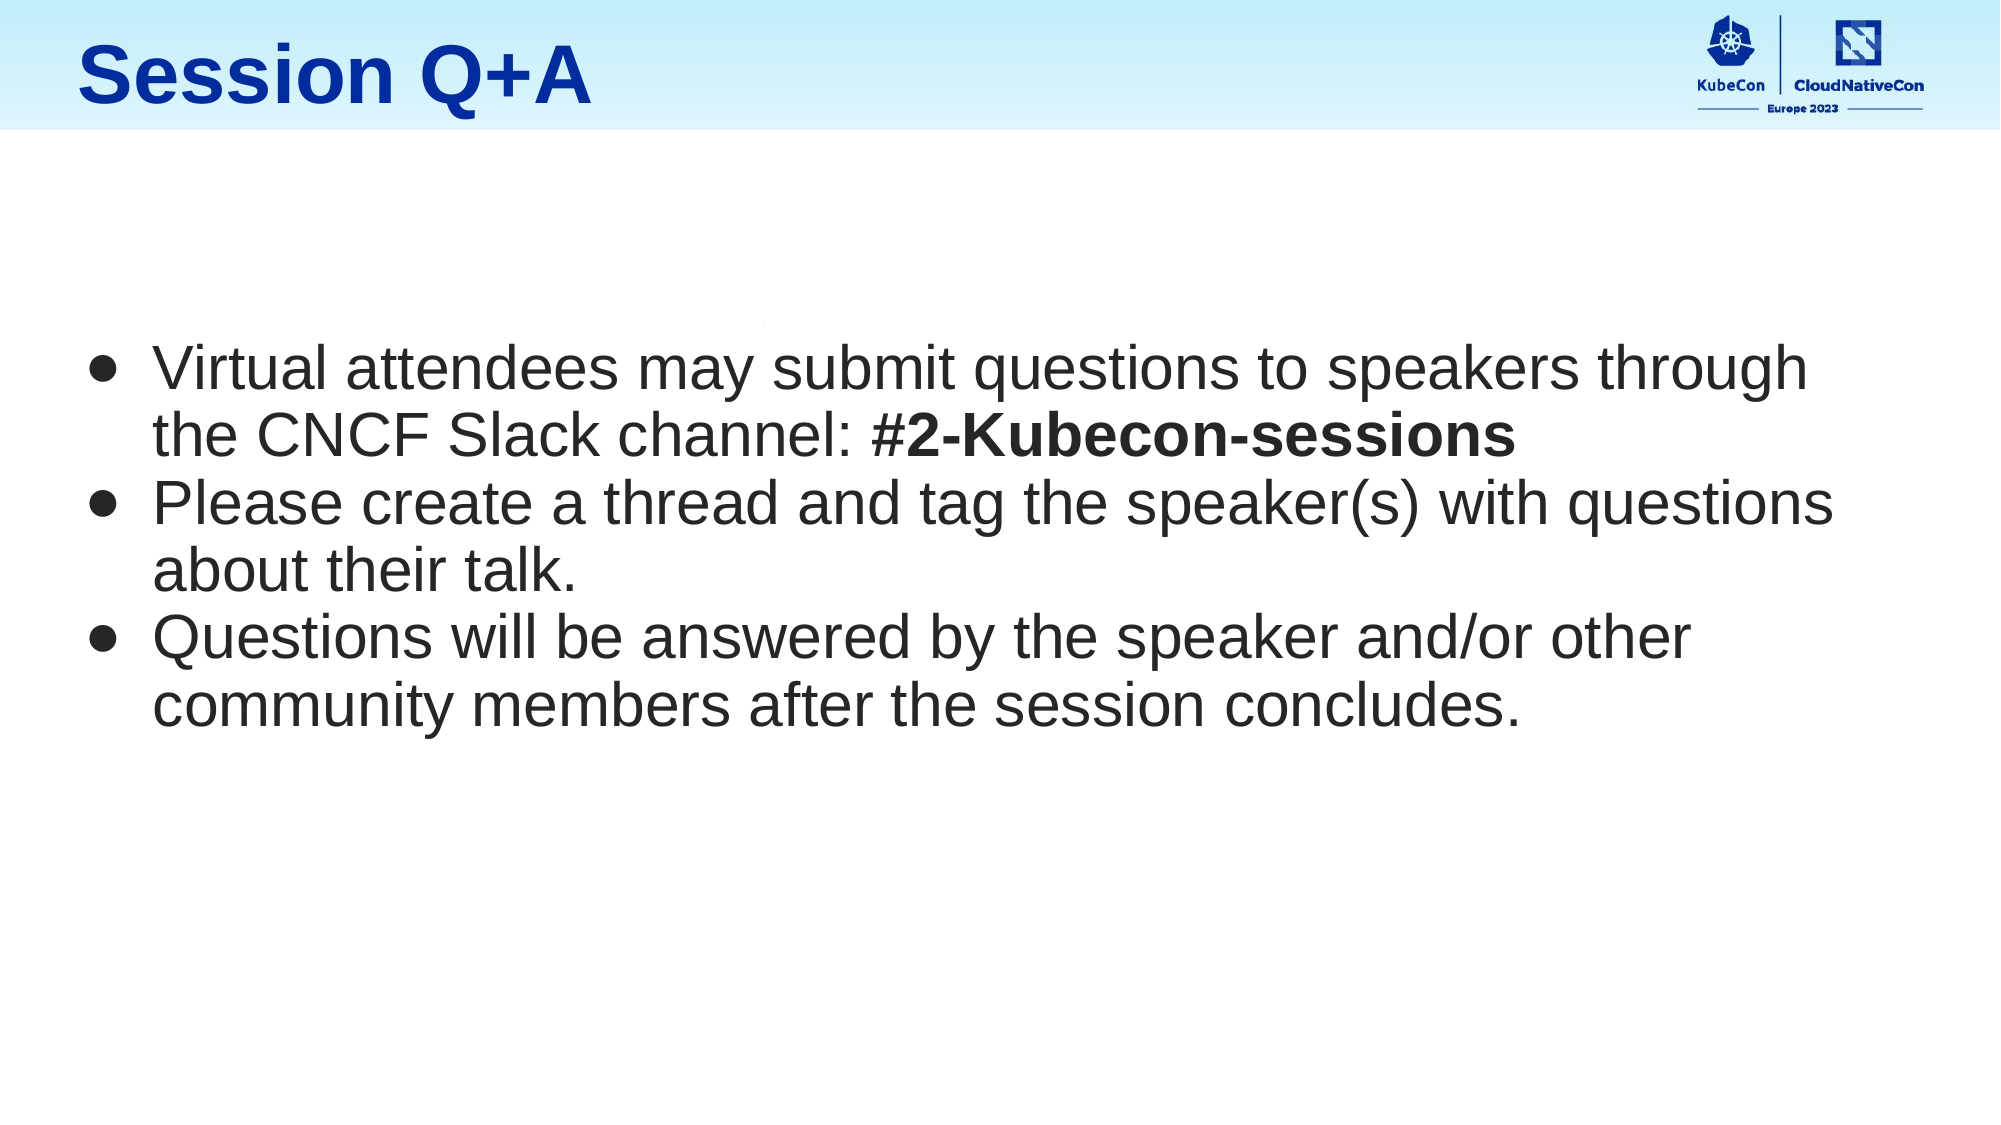

Session Q+A

Virtual attendees may submit questions to speakers through the CNCF Slack channel: #2-Kubecon-sessions
Please create a thread and tag the speaker(s) with questions about their talk.
Questions will be answered by the speaker and/or other community members after the session concludes.